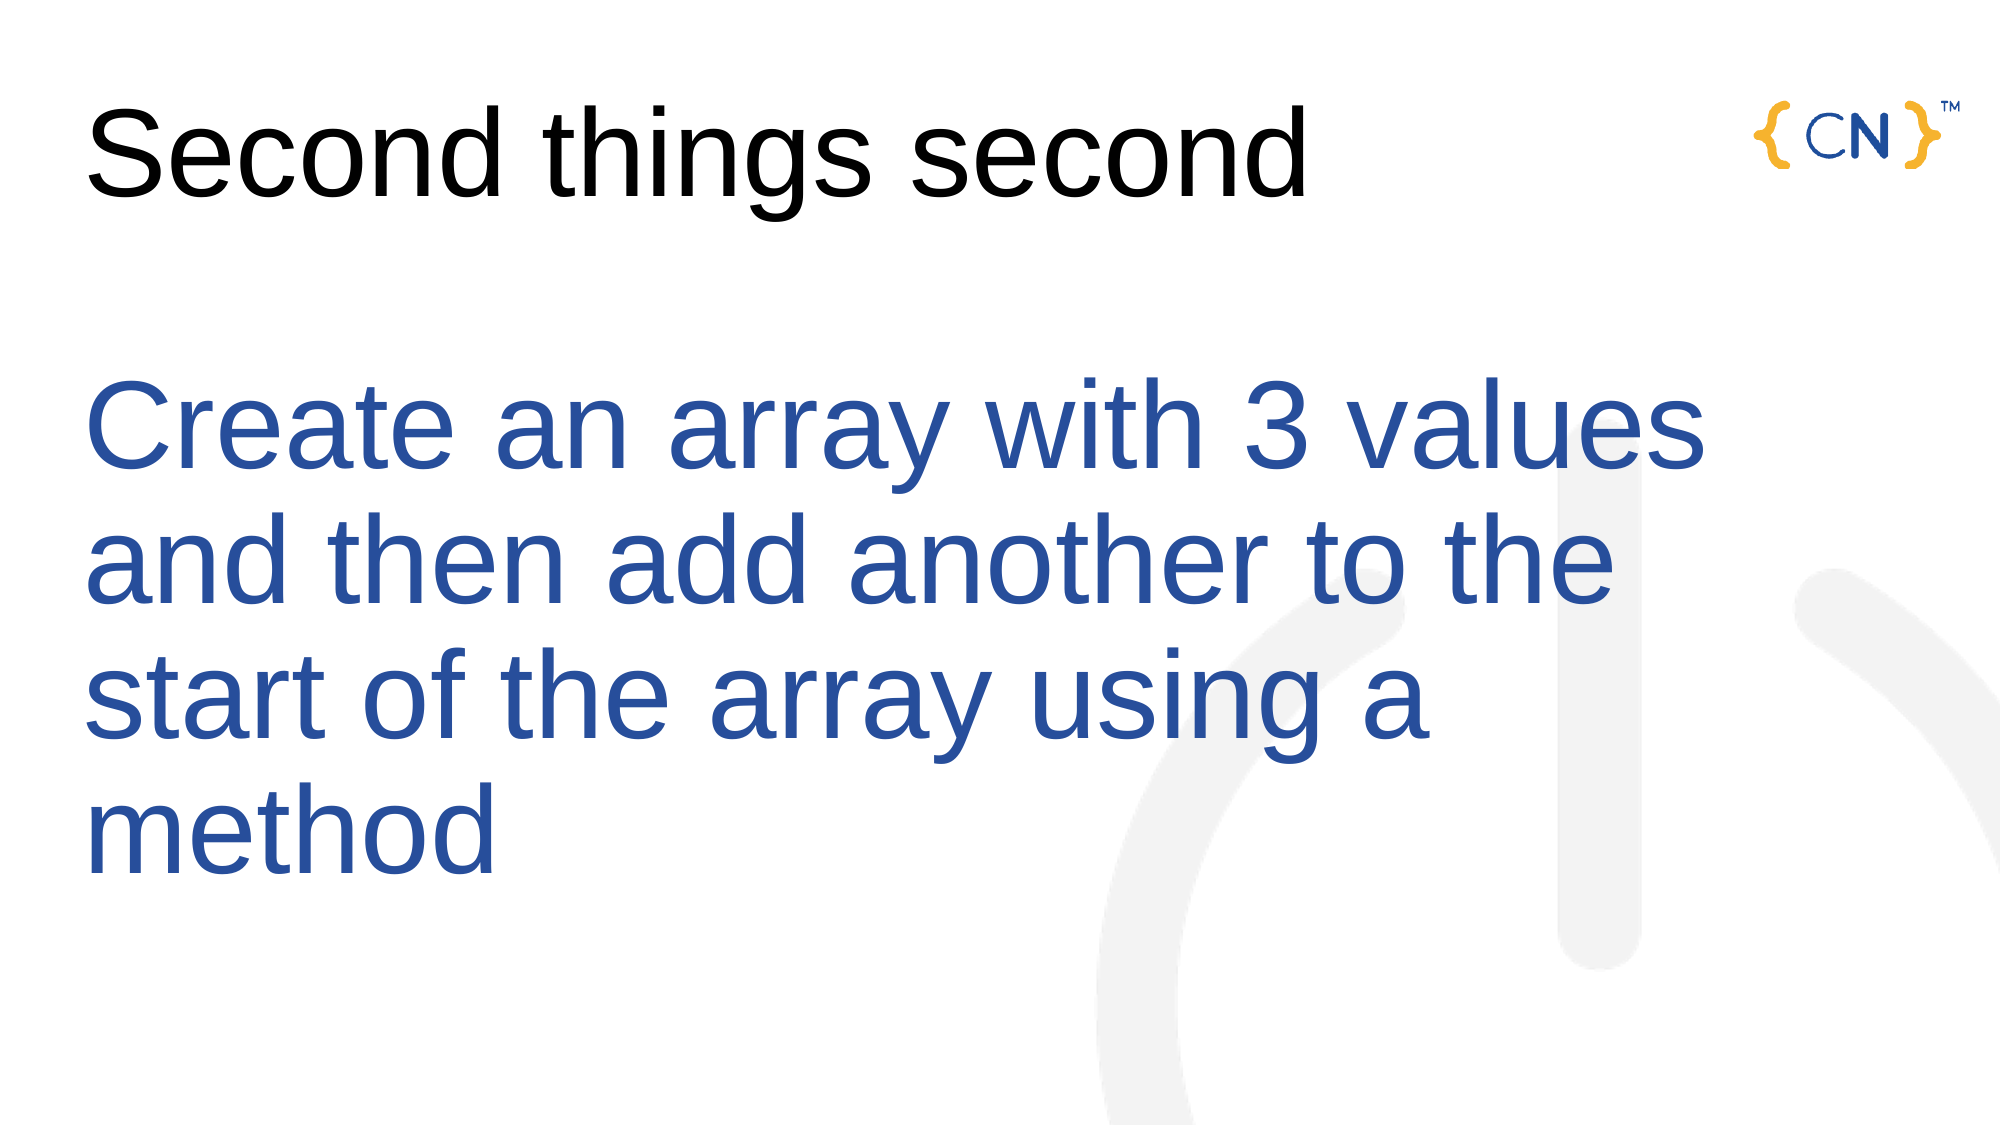

Second things second
# Create an array with 3 values and then add another to the start of the array using a method